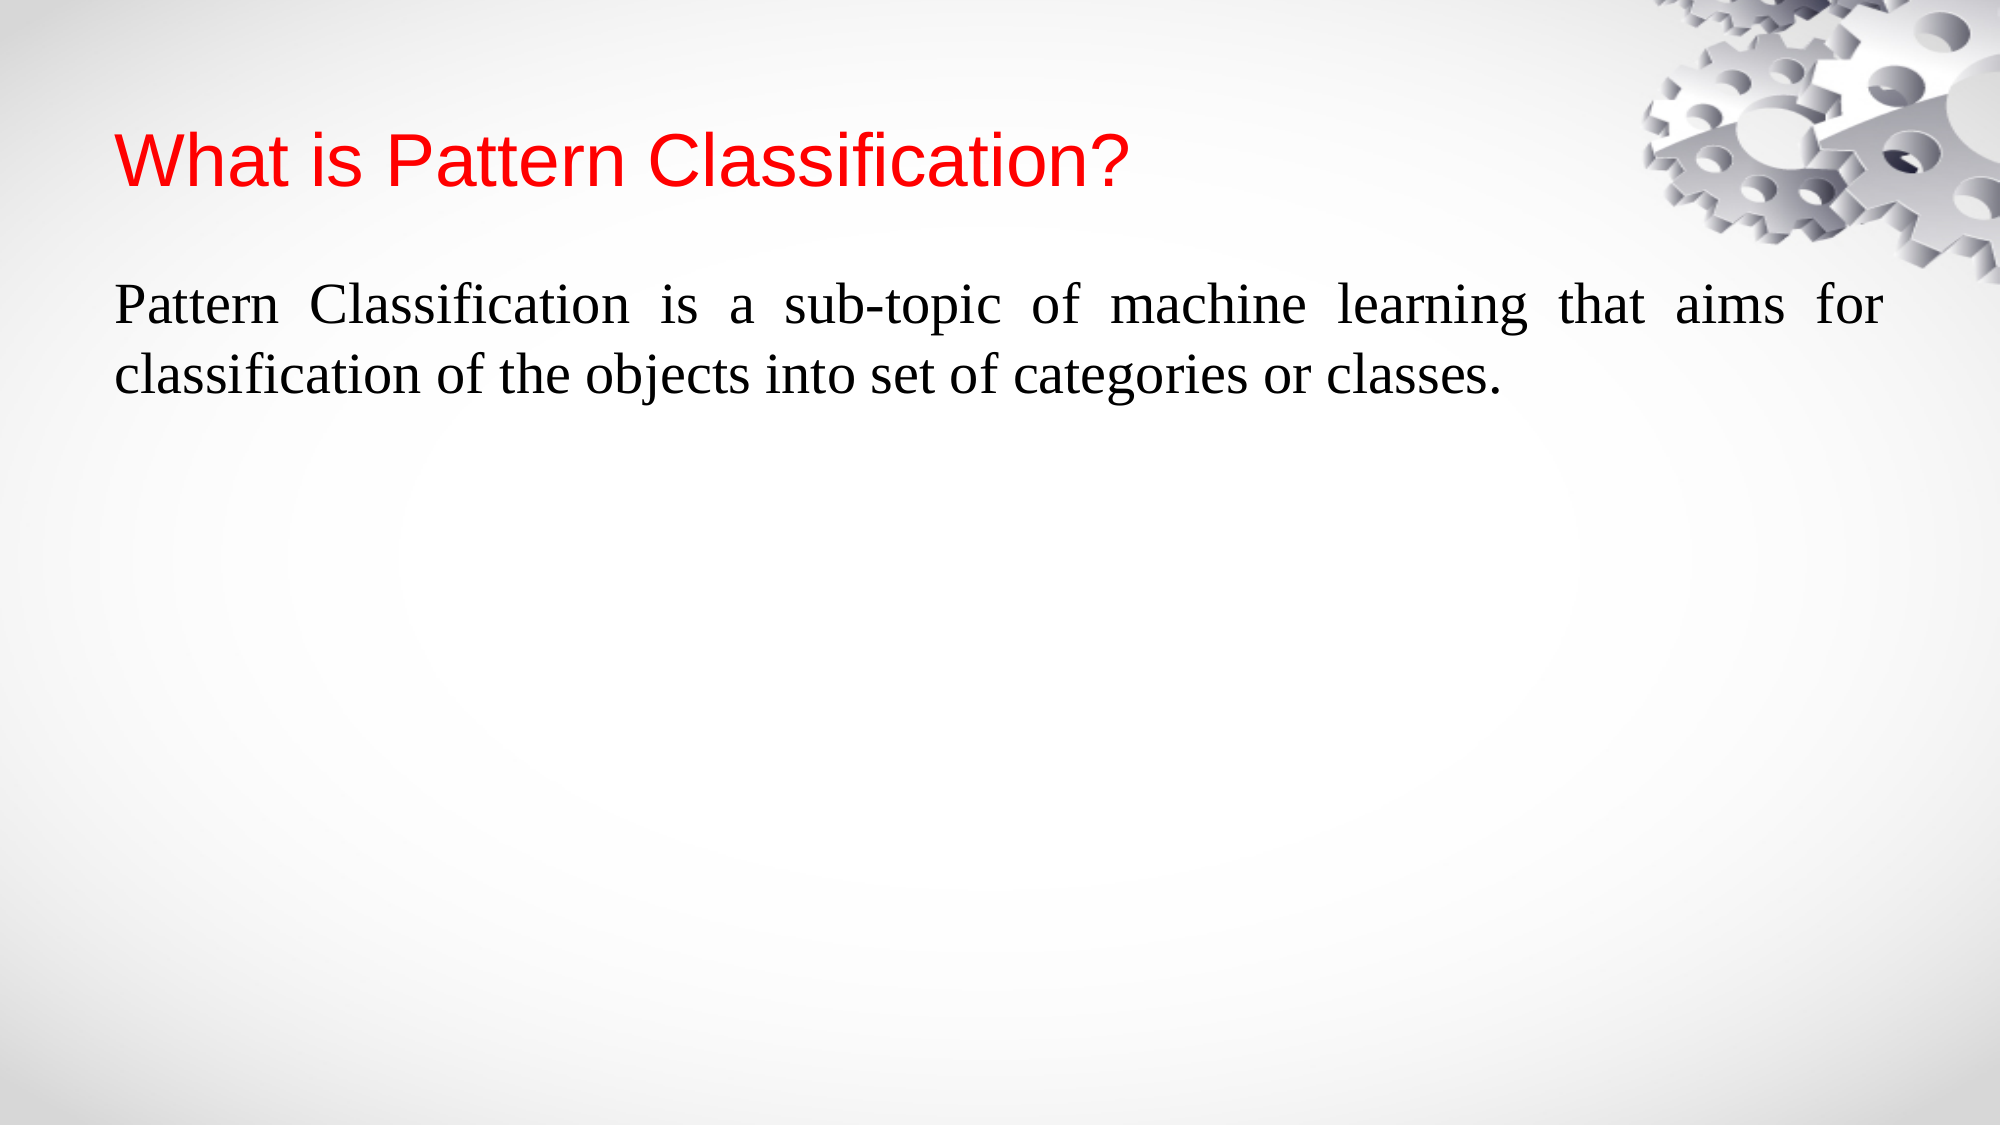

# What is Pattern Classification?
Pattern Classification is a sub-topic of machine learning that aims for classification of the objects into set of categories or classes.